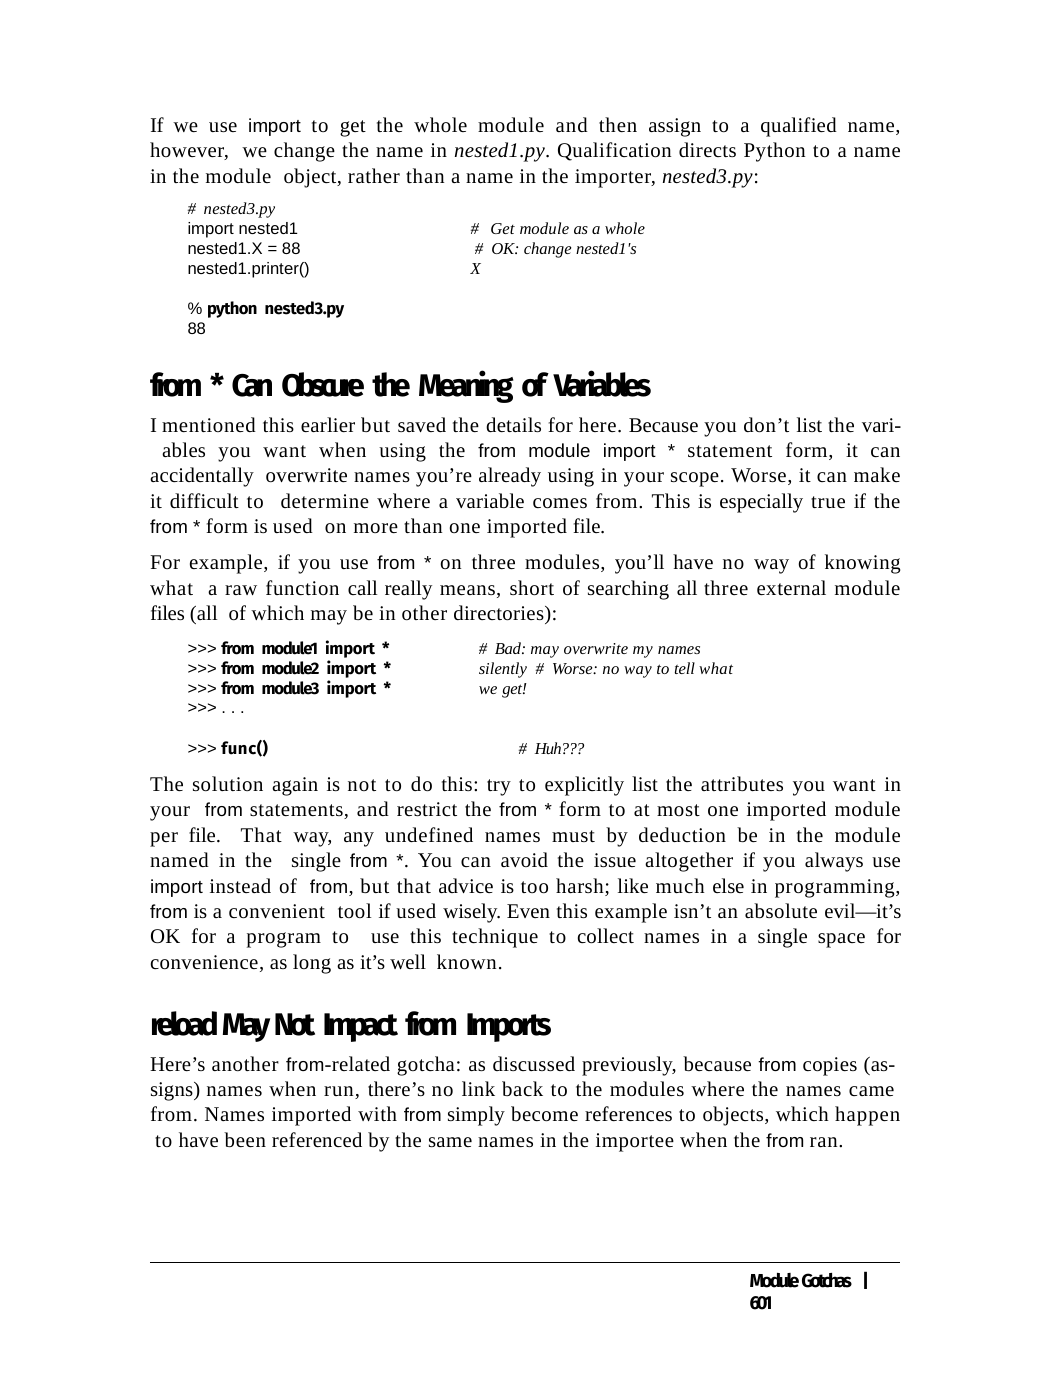

If we use import to get the whole module and then assign to a qualified name, however,  we change the name in nested1.py. Qualification directs Python to a name in the module  object, rather than a name in the importer, nested3.py:
# nested3.py
import nested1  nested1.X = 88  nested1.printer()
# Get module as a whole  # OK: change nested1's X
% python nested3.py
88

from * Can Obscure the Meaning of Variables
I mentioned this earlier but saved the details for here. Because you don’t list the vari-  ables you want when using the from module import * statement form, it can accidentally  overwrite names you’re already using in your scope. Worse, it can make it difficult to  determine where a variable comes from. This is especially true if the from * form is used  on more than one imported file.
For example, if you use from * on three modules, you’ll have no way of knowing what  a raw function call really means, short of searching all three external module files (all  of which may be in other directories):
>>> from module1 import *
>>> from module2 import *
>>> from module3 import *
>>> . . .
# Bad: may overwrite my names silently  # Worse: no way to tell what we get!
>>> func()	# Huh???
The solution again is not to do this: try to explicitly list the attributes you want in your  from statements, and restrict the from * form to at most one imported module per file.  That way, any undefined names must by deduction be in the module named in the  single from *. You can avoid the issue altogether if you always use import instead of  from, but that advice is too harsh; like much else in programming, from is a convenient  tool if used wisely. Even this example isn’t an absolute evil—it’s OK for a program to  use this technique to collect names in a single space for convenience, as long as it’s well  known.

reload May Not Impact from Imports
Here’s another from-related gotcha: as discussed previously, because from copies (as-  signs) names when run, there’s no link back to the modules where the names came  from. Names imported with from simply become references to objects, which happen  to have been referenced by the same names in the importee when the from ran.

Module Gotchas  |  601